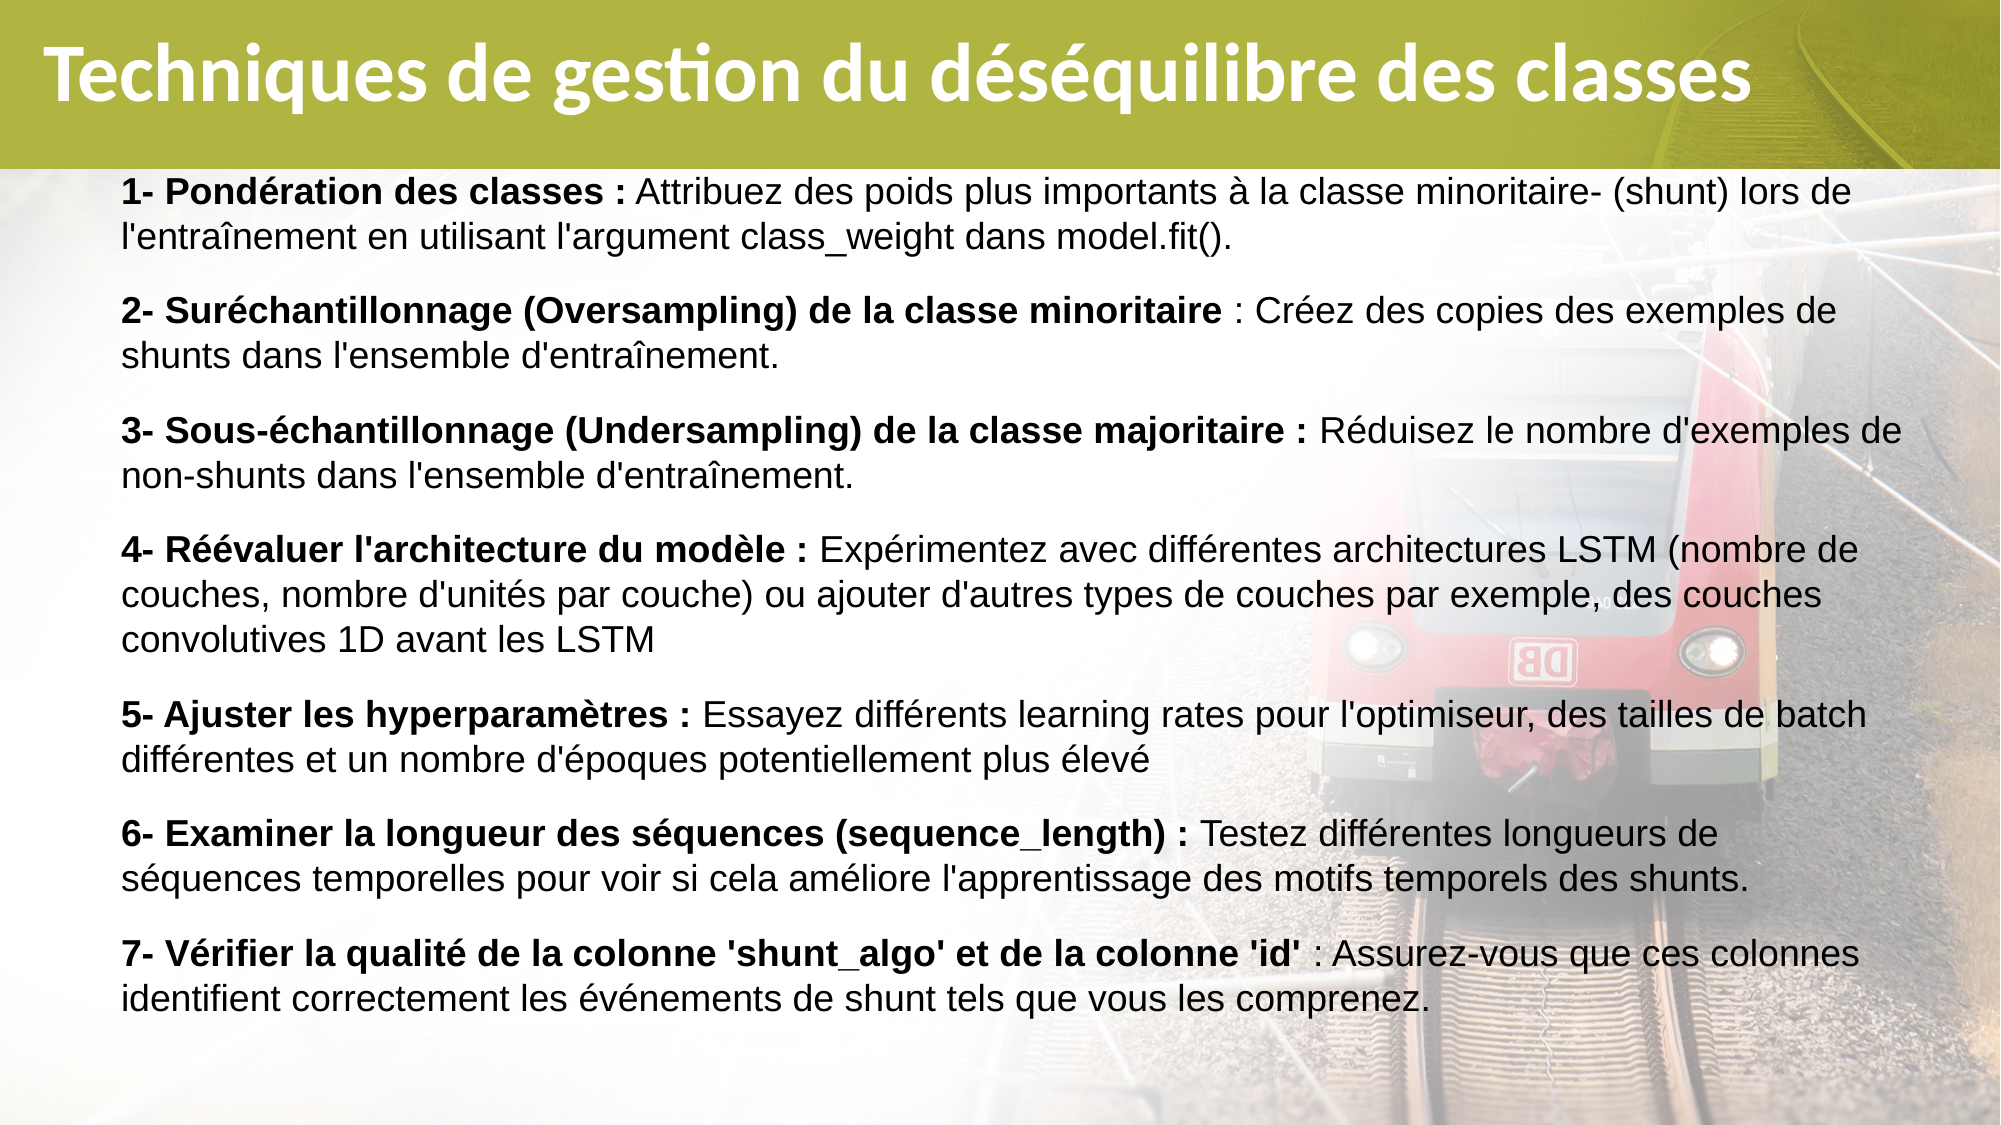

# Techniques de gestion du déséquilibre des classes
1- Pondération des classes : Attribuez des poids plus importants à la classe minoritaire- (shunt) lors de l'entraînement en utilisant l'argument class_weight dans model.fit().
2- Suréchantillonnage (Oversampling) de la classe minoritaire : Créez des copies des exemples de shunts dans l'ensemble d'entraînement.
3- Sous-échantillonnage (Undersampling) de la classe majoritaire : Réduisez le nombre d'exemples de non-shunts dans l'ensemble d'entraînement.
4- Réévaluer l'architecture du modèle : Expérimentez avec différentes architectures LSTM (nombre de couches, nombre d'unités par couche) ou ajouter d'autres types de couches par exemple, des couches convolutives 1D avant les LSTM
5- Ajuster les hyperparamètres : Essayez différents learning rates pour l'optimiseur, des tailles de batch différentes et un nombre d'époques potentiellement plus élevé
6- Examiner la longueur des séquences (sequence_length) : Testez différentes longueurs de séquences temporelles pour voir si cela améliore l'apprentissage des motifs temporels des shunts.
7- Vérifier la qualité de la colonne 'shunt_algo' et de la colonne 'id' : Assurez-vous que ces colonnes identifient correctement les événements de shunt tels que vous les comprenez.